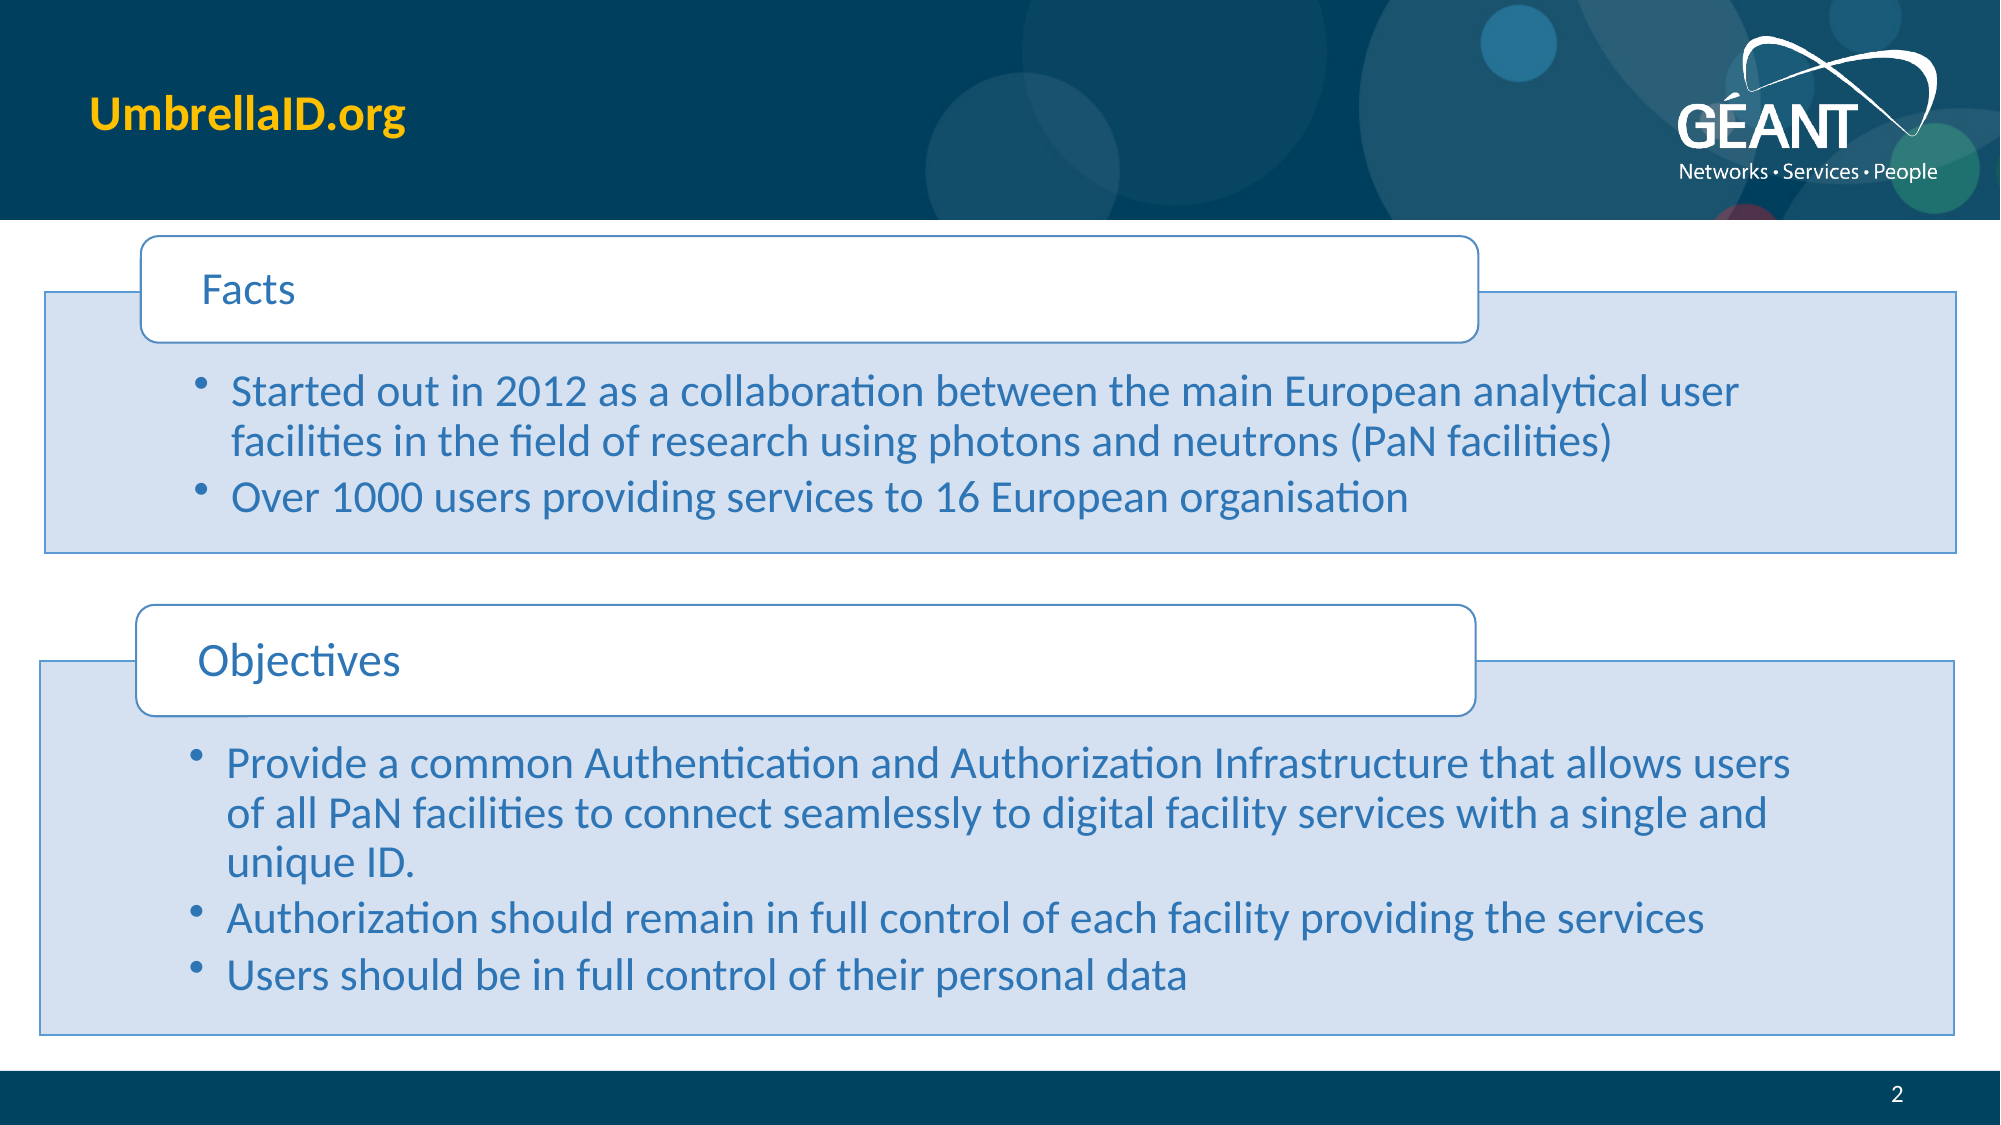

# UmbrellaID.org
Started out in 2012 as a collaboration between the main European analytical user facilities in the field of research using photons and neutrons (PaN facilities)
Over 1000 users providing services to 16 European organisation
Facts
Provide a common Authentication and Authorization Infrastructure that allows users of all PaN facilities to connect seamlessly to digital facility services with a single and unique ID.
Authorization should remain in full control of each facility providing the services
Users should be in full control of their personal data
Objectives
2